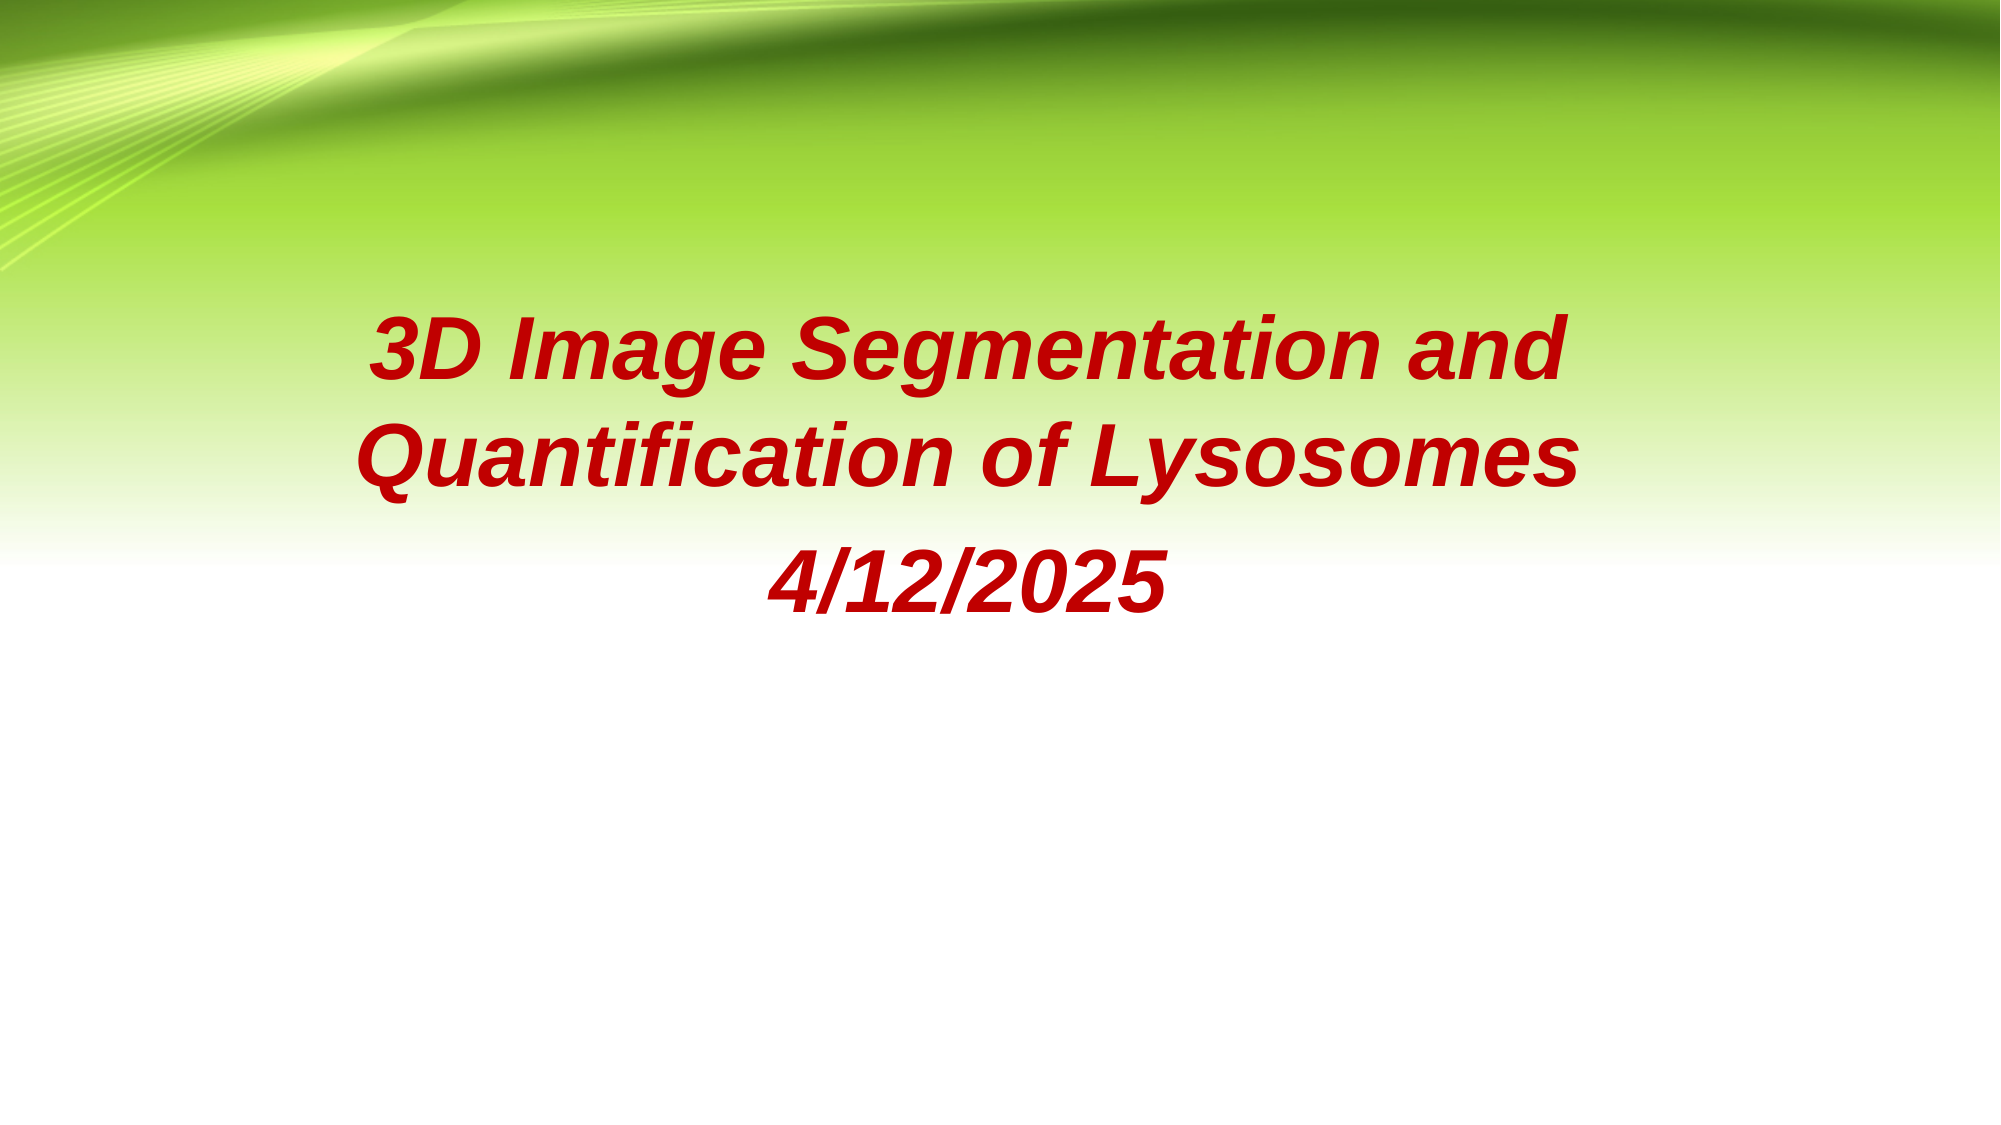

3D Image Segmentation and Quantification of Lysosomes
4/12/2025